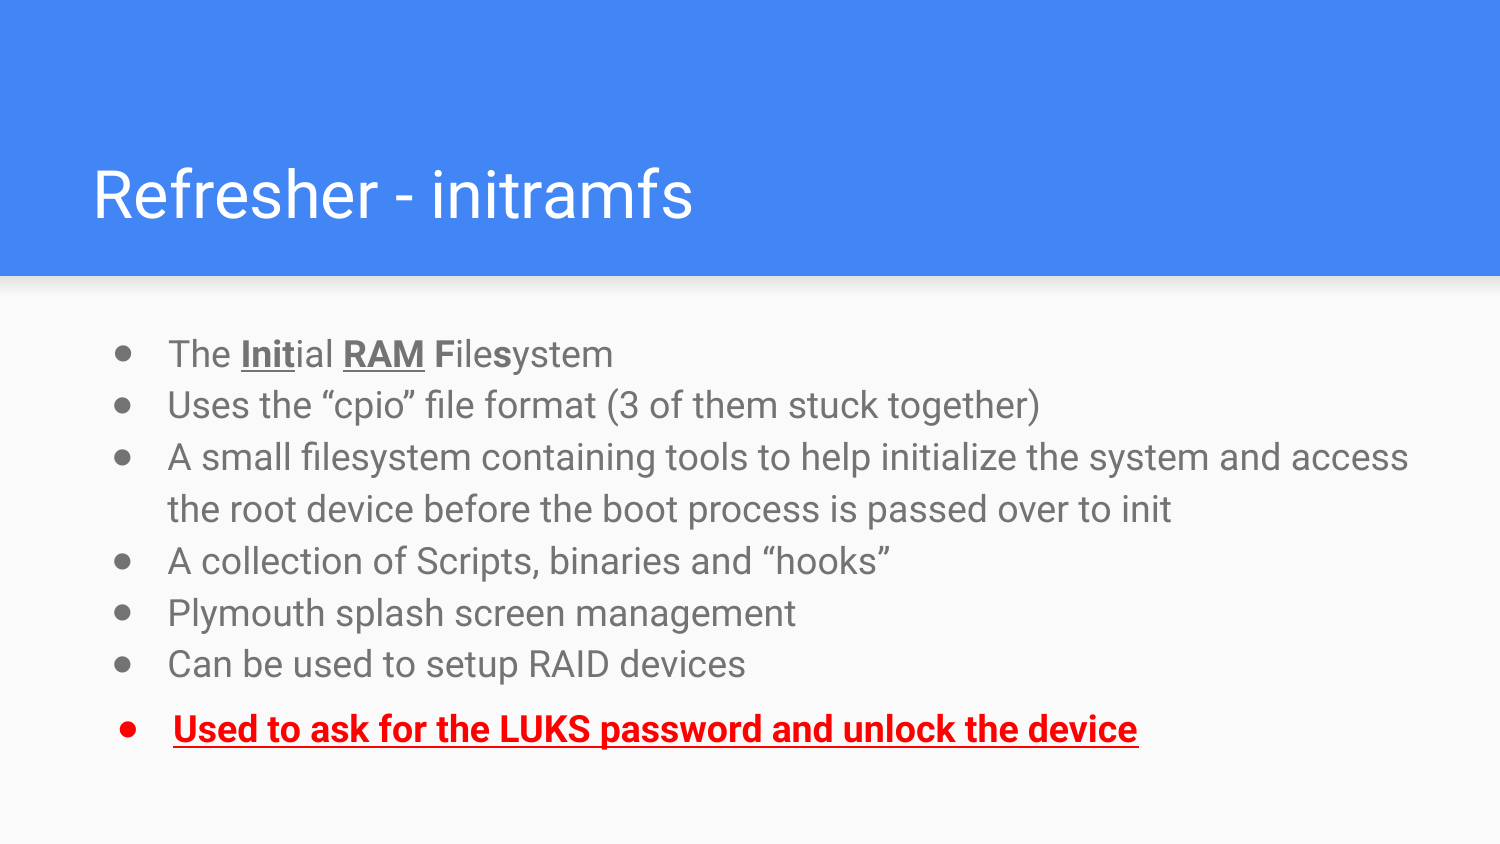

# Refresher - initramfs
The Initial RAM Filesystem

Uses the “cpio” file format (3 of them stuck together)
A small filesystem containing tools to help initialize the system and access the root device before the boot process is passed over to init
A collection of Scripts, binaries and “hooks”
Plymouth splash screen management
Can be used to setup RAID devices

Used to ask for the LUKS password and unlock the device